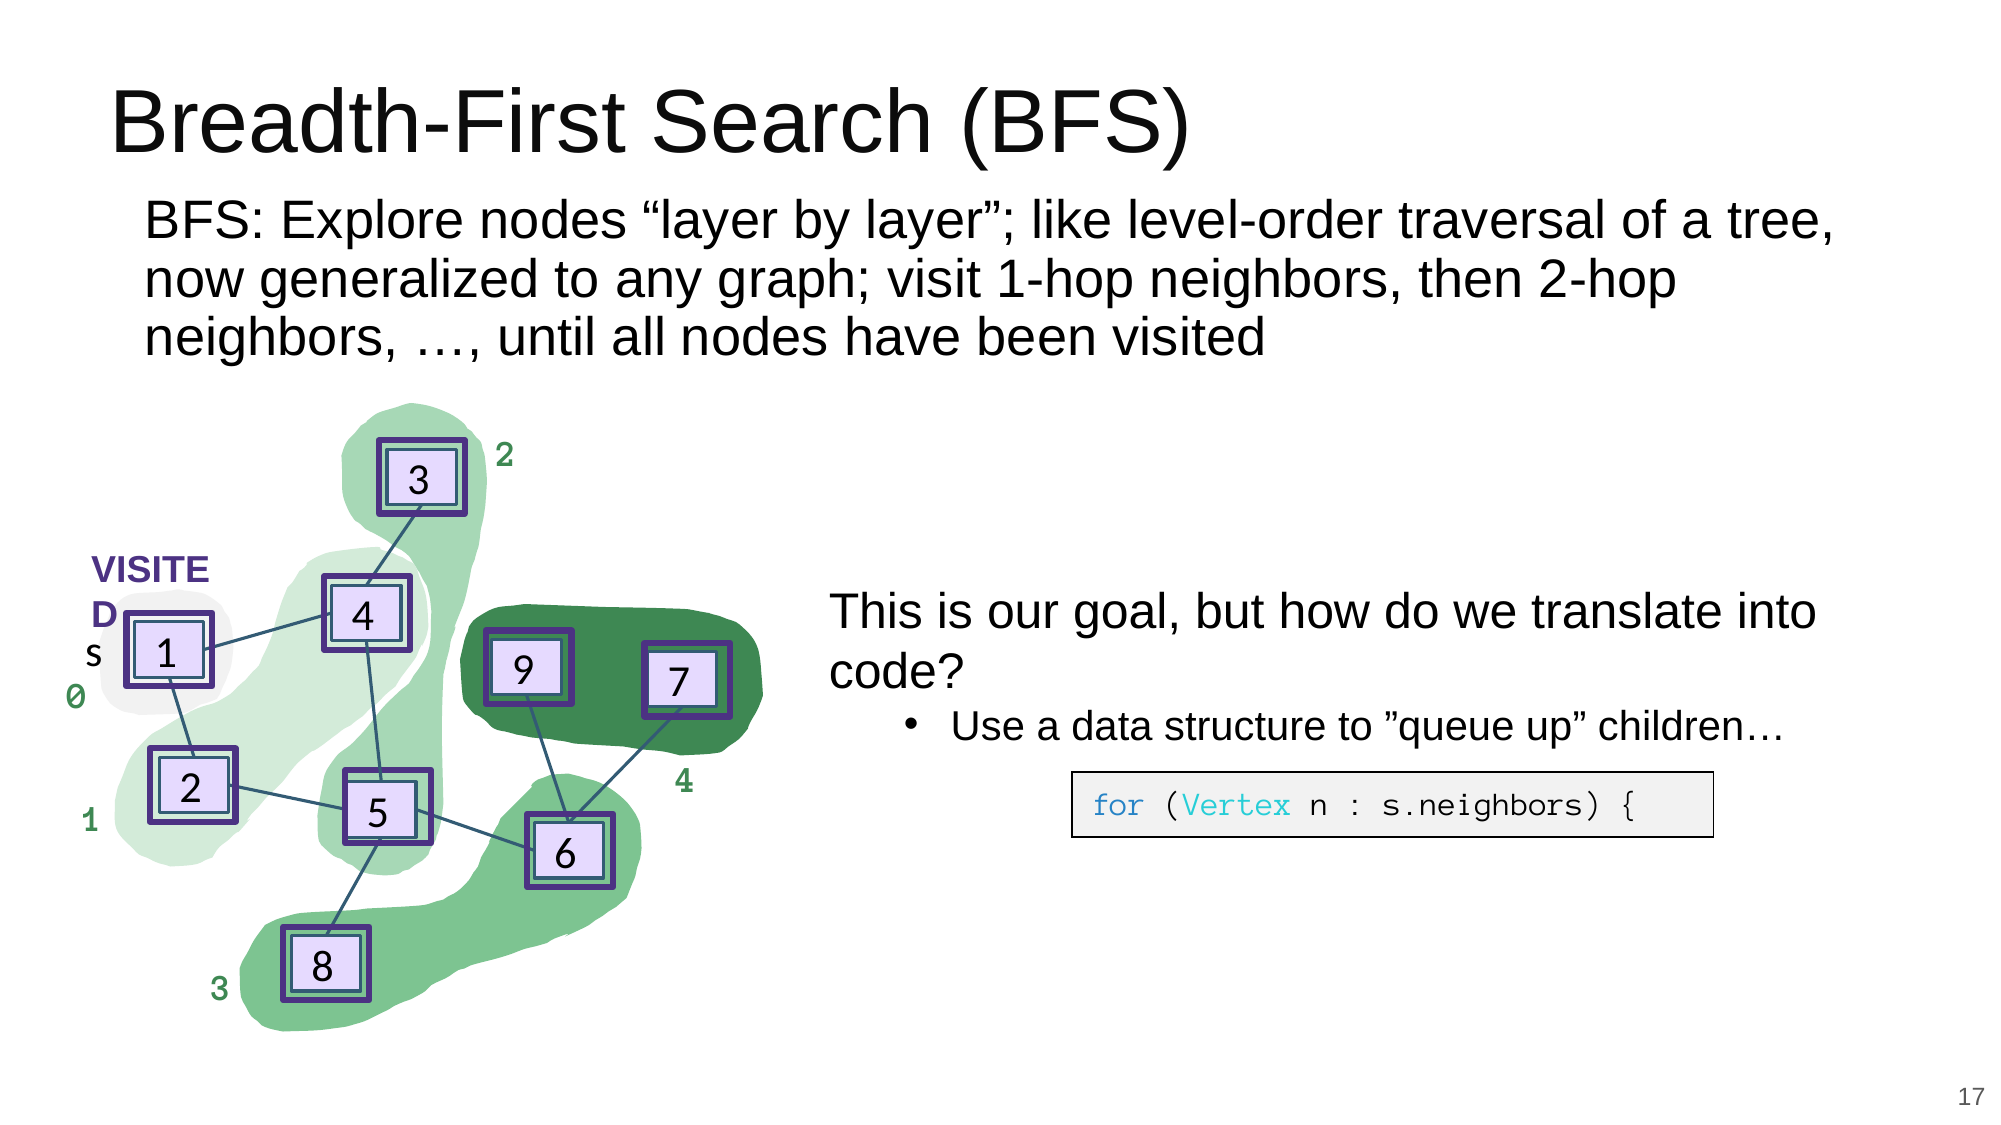

# Breadth-First Search (BFS)
BFS: Explore nodes “layer by layer”; like level-order traversal of a tree, now generalized to any graph; visit 1-hop neighbors, then 2-hop neighbors, …, until all nodes have been visited

2

3
VISITED

This is our goal, but how do we translate into code?
Use a data structure to ”queue up” children…

4

s

1

9

7
0
4

2

for (Vertex n : s.neighbors) {

5
1

6

8
3